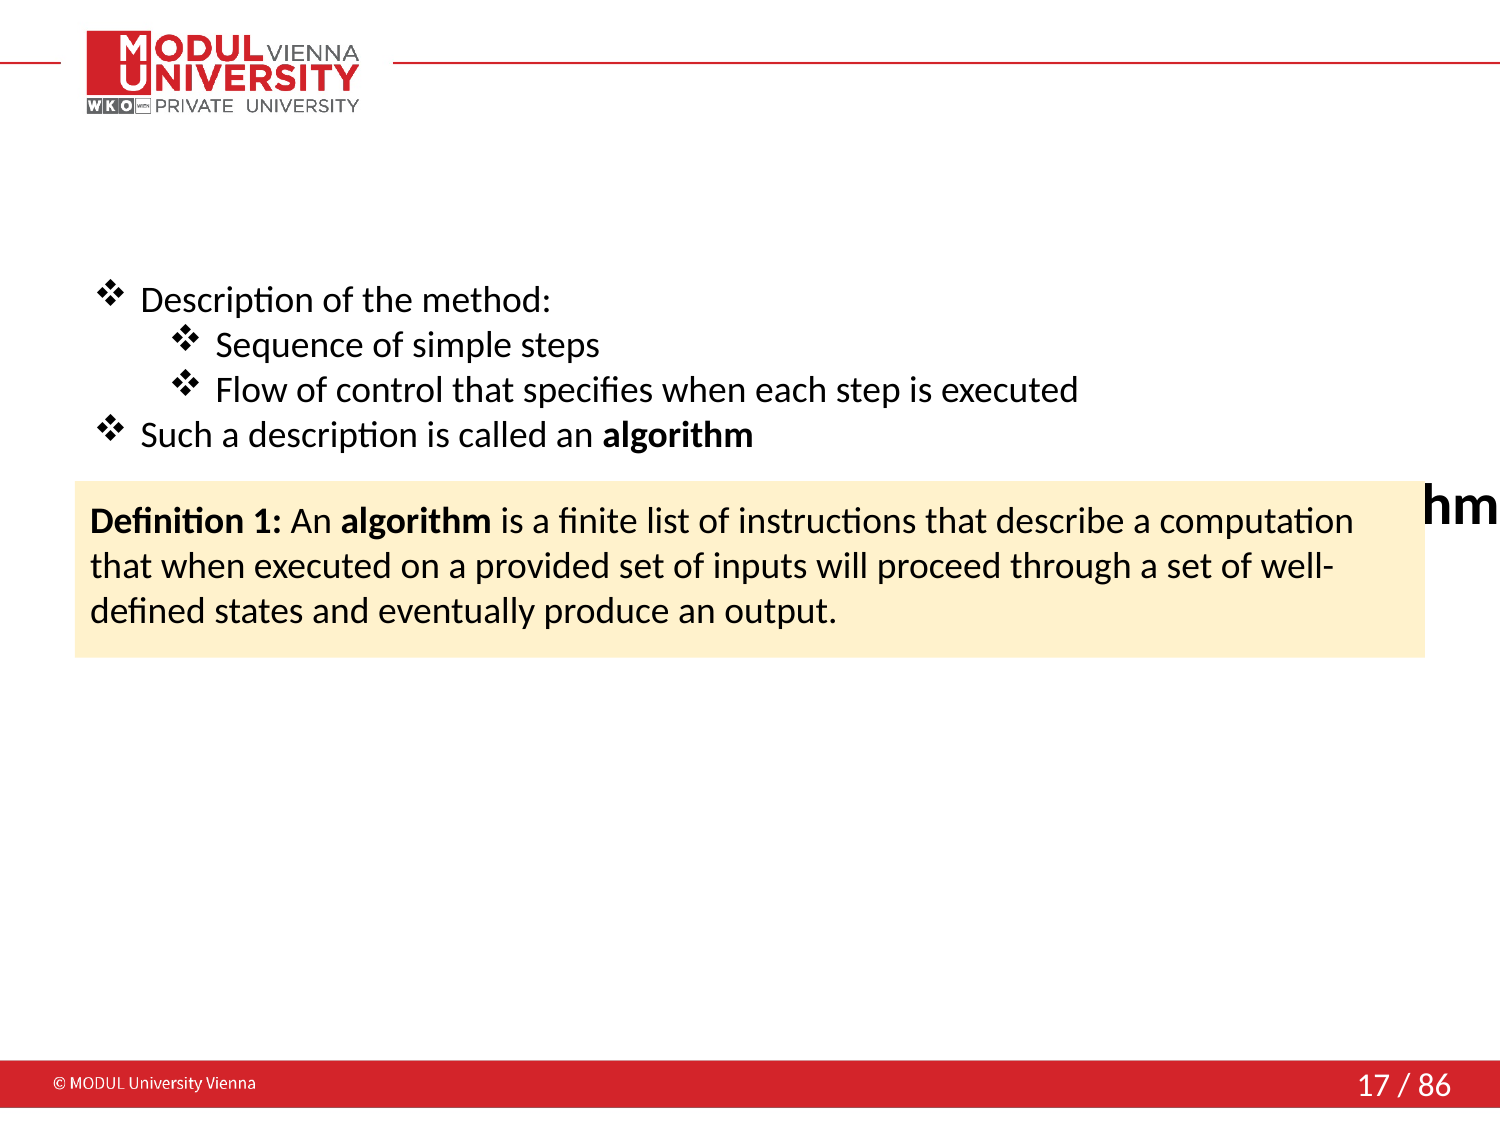

Description of the method:
Sequence of simple steps
Flow of control that specifies when each step is executed
Such a description is called an algorithm
# Algorithm
Definition 1: An algorithm is a finite list of instructions that describe a computation that when executed on a provided set of inputs will proceed through a set of well-defined states and eventually produce an output.